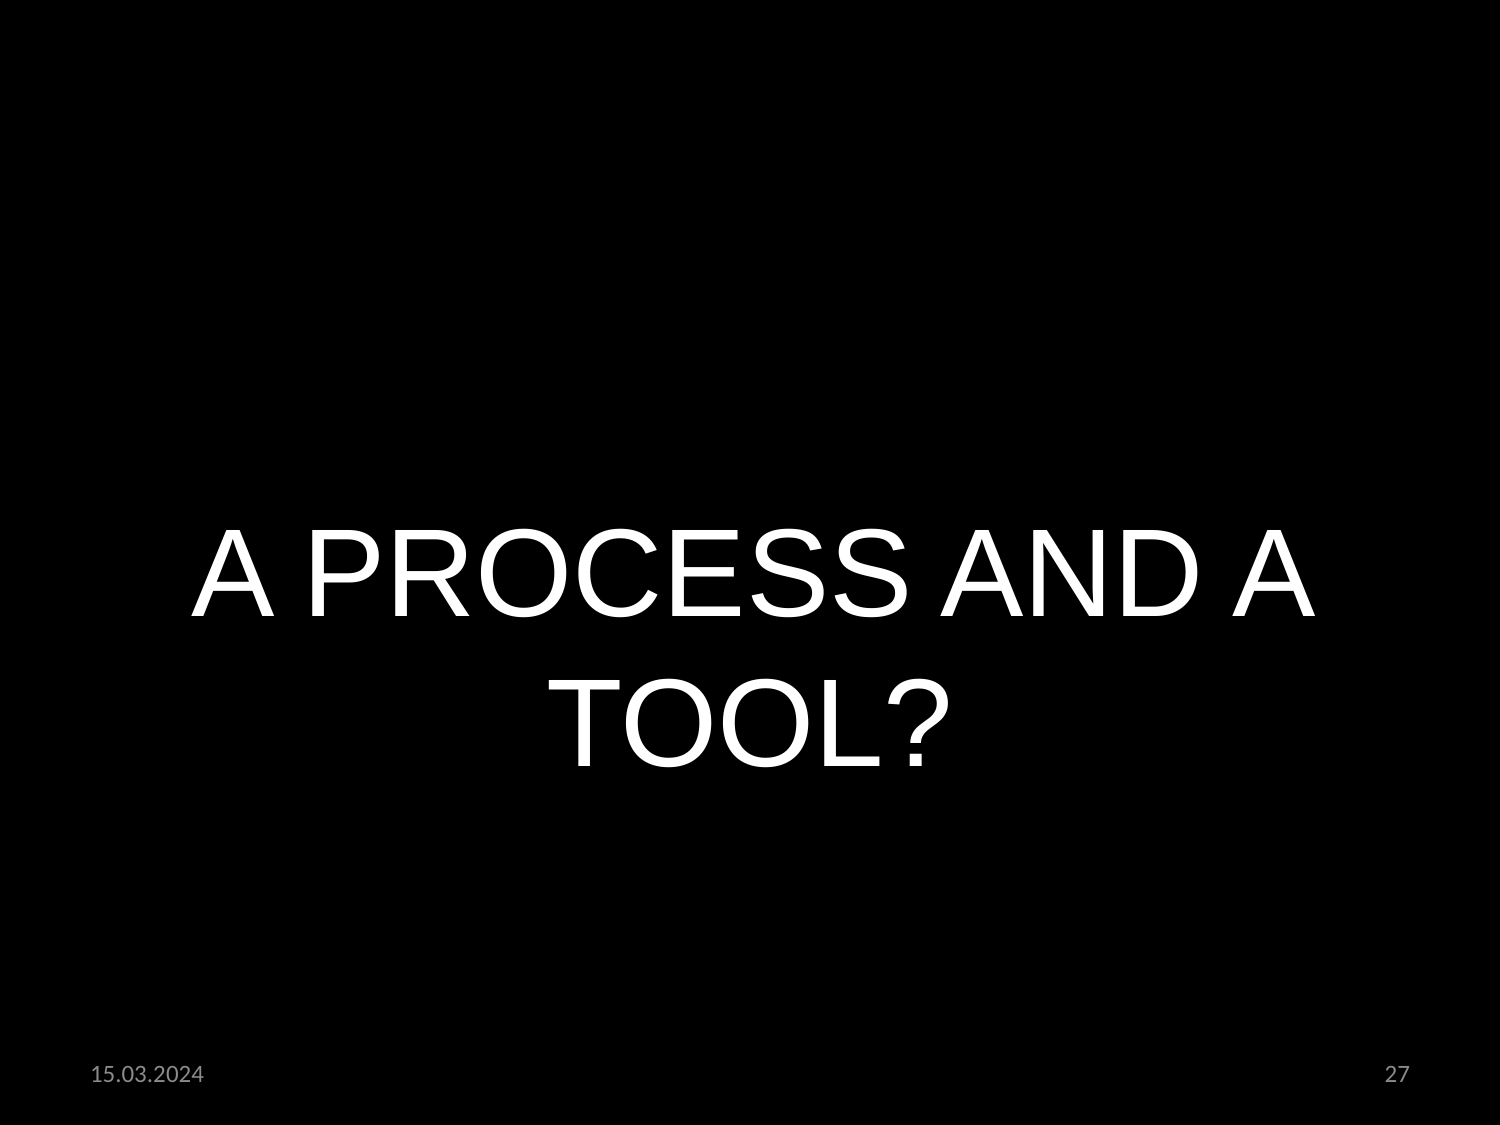

A PROCESS AND A TOOL?
15.03.2024
27